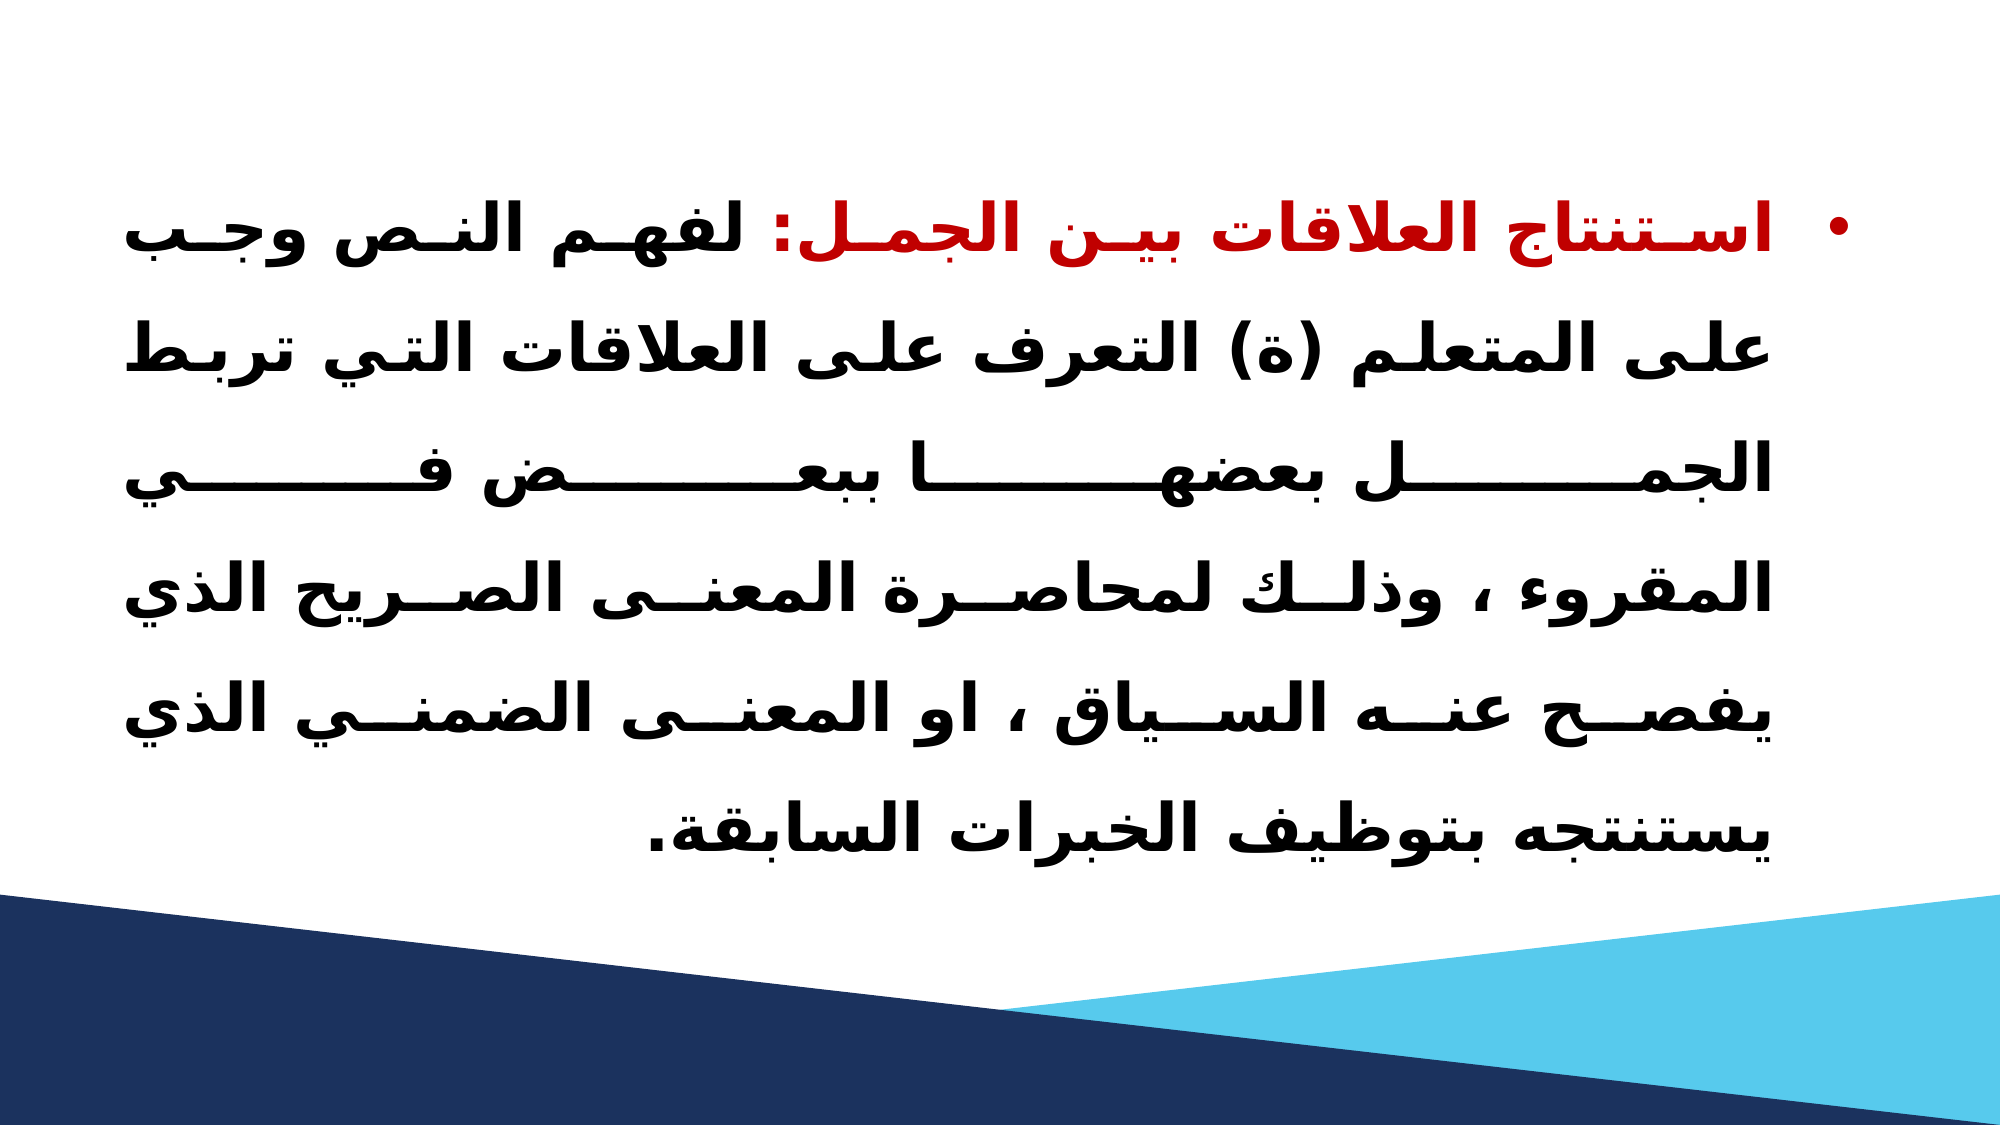

استنتاج العلاقات بين الجمل: لفهم النص وجب على المتعلم (ة) التعرف على العلاقات التي تربط الجمل بعضها ببعض في
المقروء ، وذلك لمحاصرة المعنى الصريح الذي يفصح عنه السياق ، او المعنى الضمني الذي يستنتجه بتوظيف الخبرات السابقة.